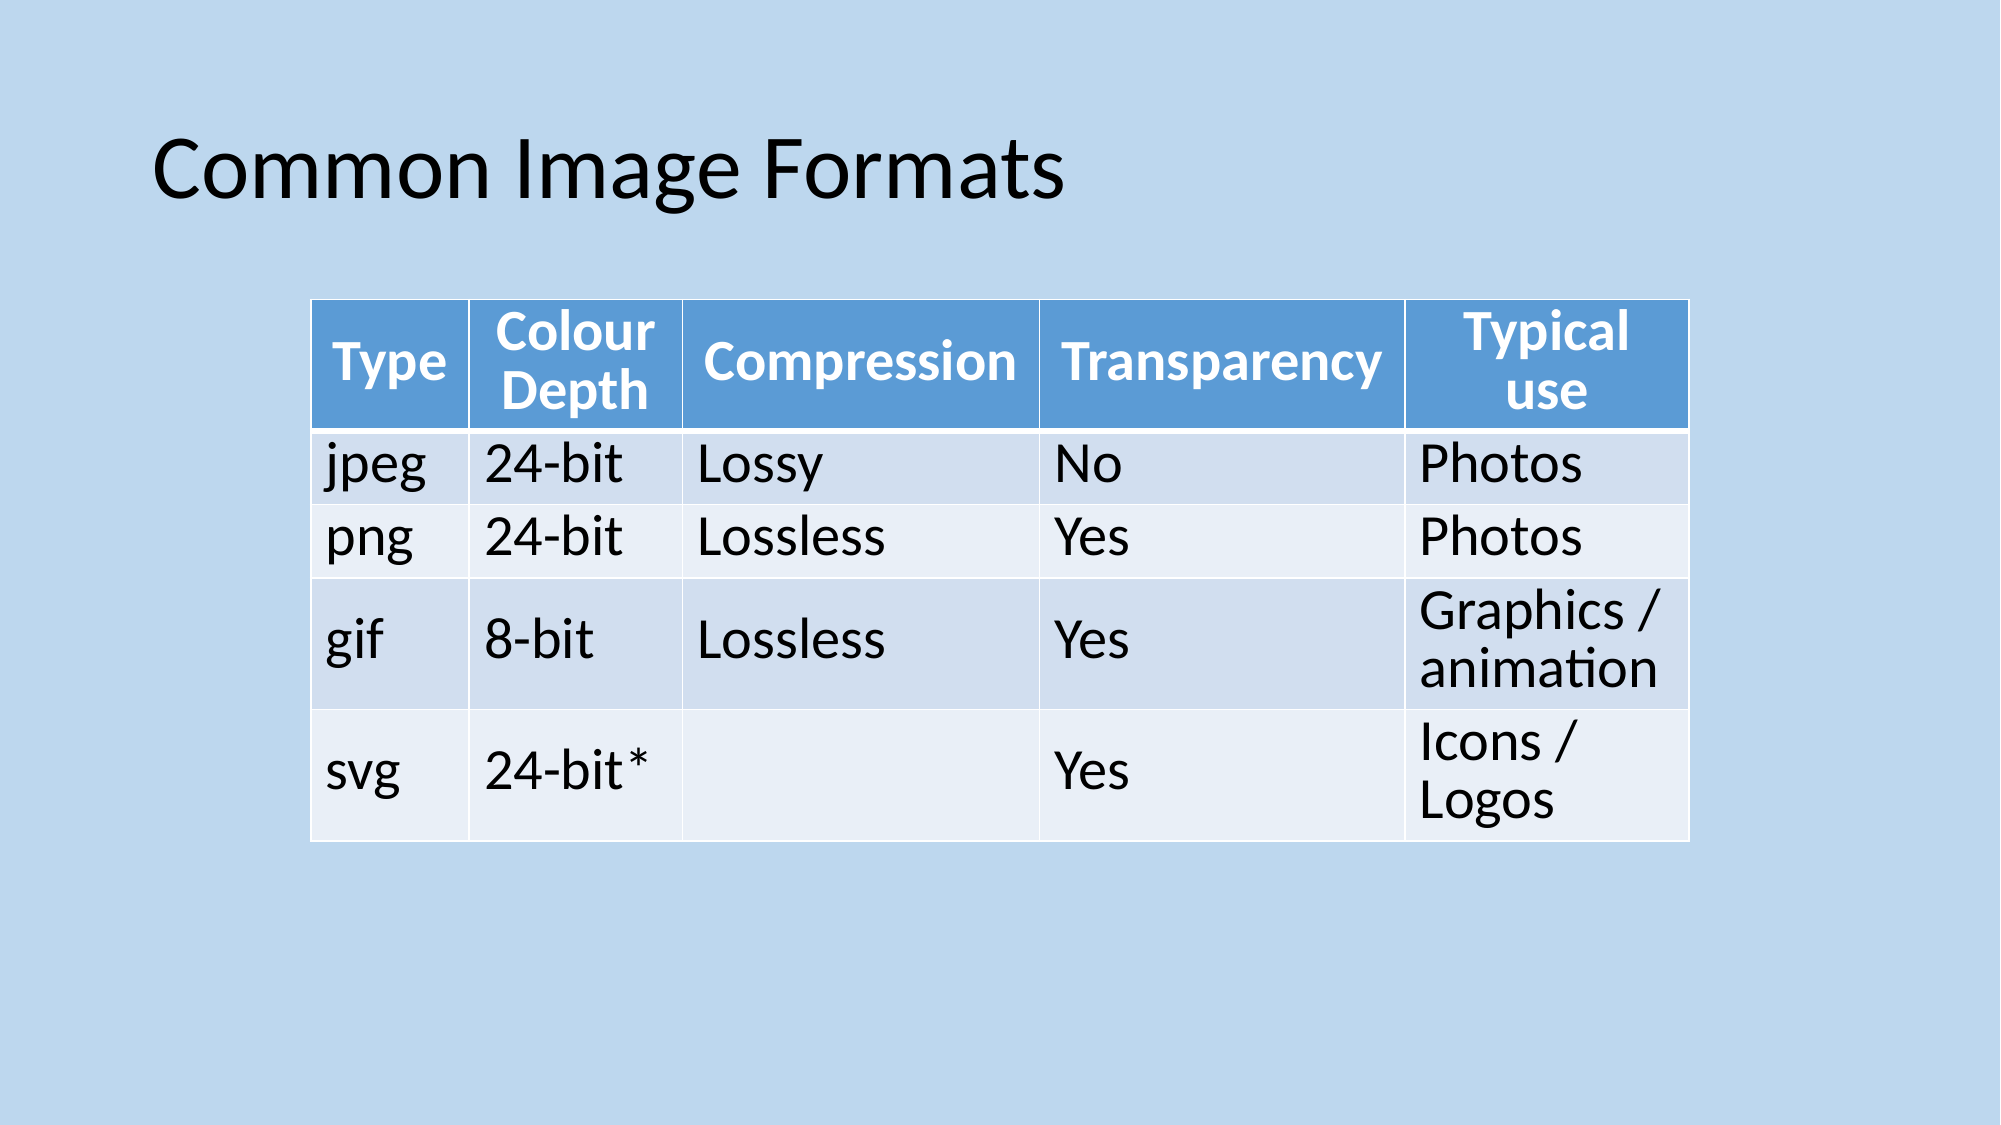

# Common Image Formats
| Type | Colour Depth | Compression | Transparency | Typical use |
| --- | --- | --- | --- | --- |
| jpeg | 24-bit | Lossy | No | Photos |
| png | 24-bit | Lossless | Yes | Photos |
| gif | 8-bit | Lossless | Yes | Graphics / animation |
| svg | 24-bit\* |  | Yes | Icons / Logos |